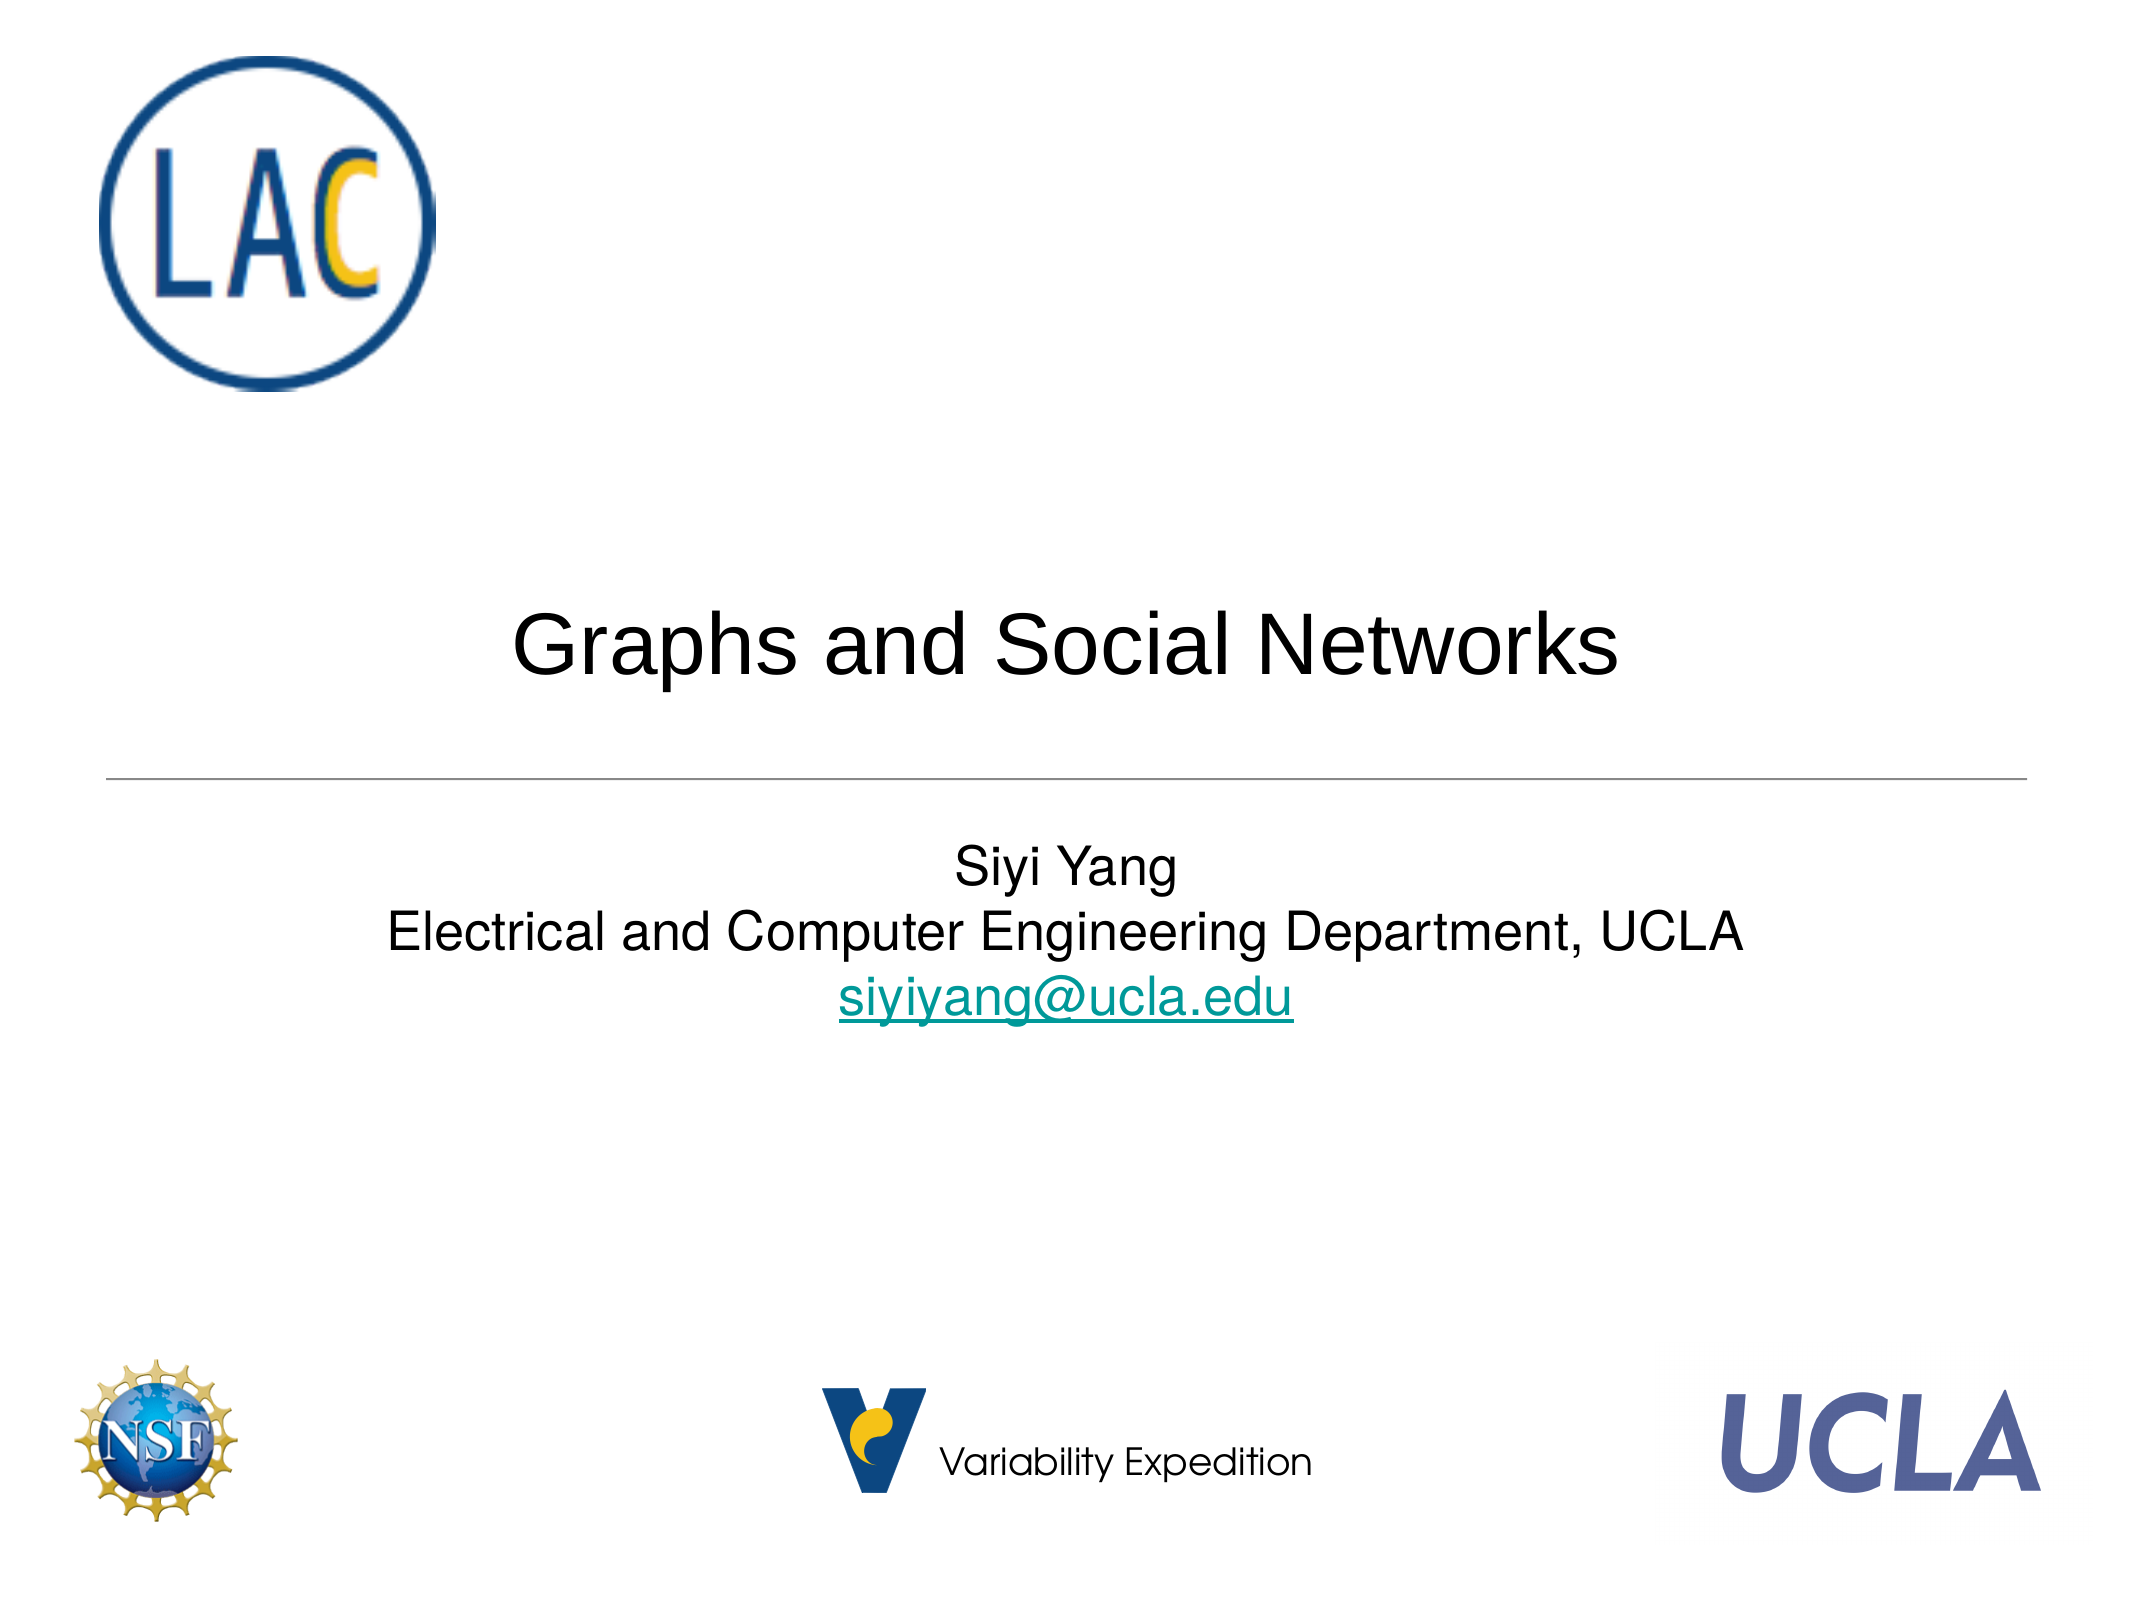

# Graphs and Social Networks
Siyi Yang
Electrical and Computer Engineering Department, UCLA
siyiyang@ucla.edu